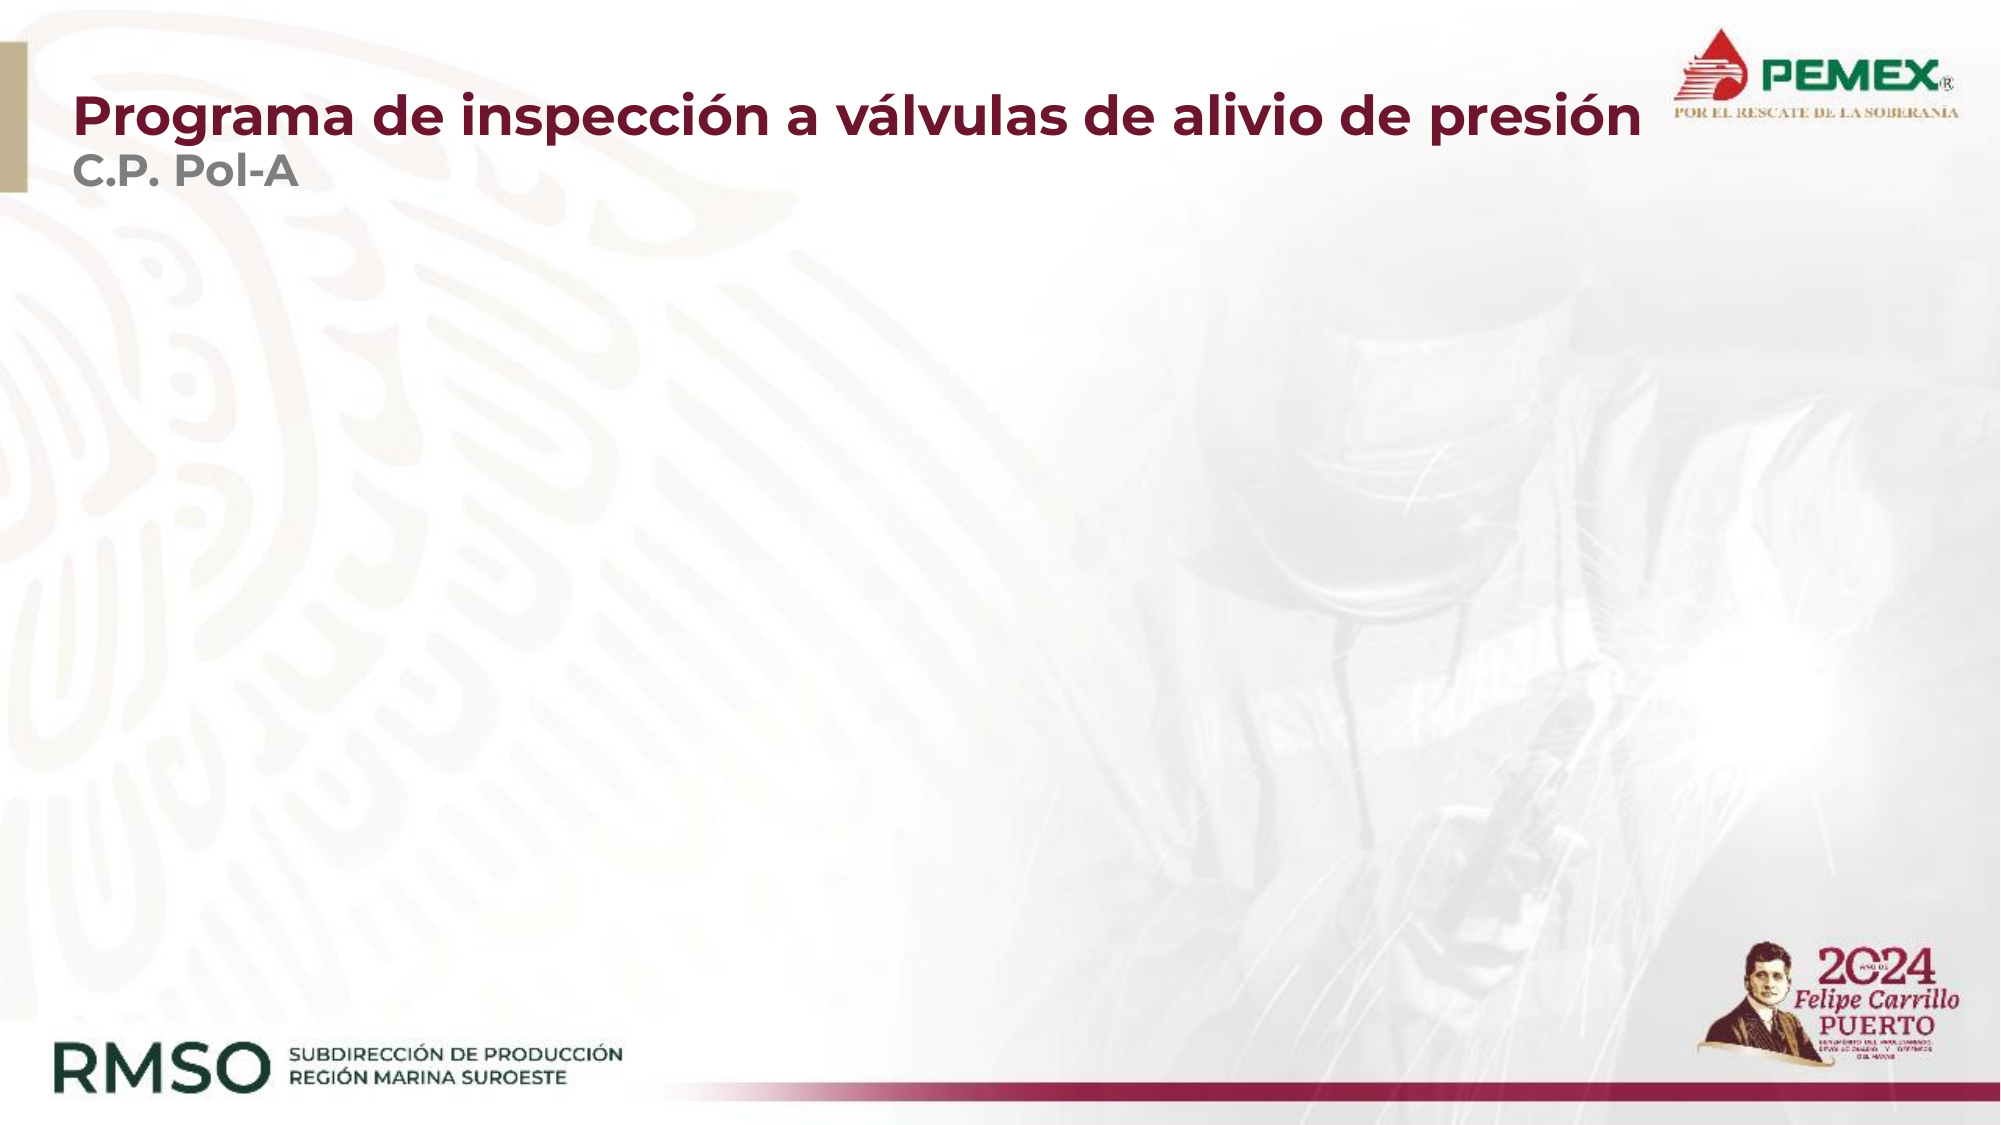

# Programa de inspección a válvulas de alivio de presión C.P. Pol-A